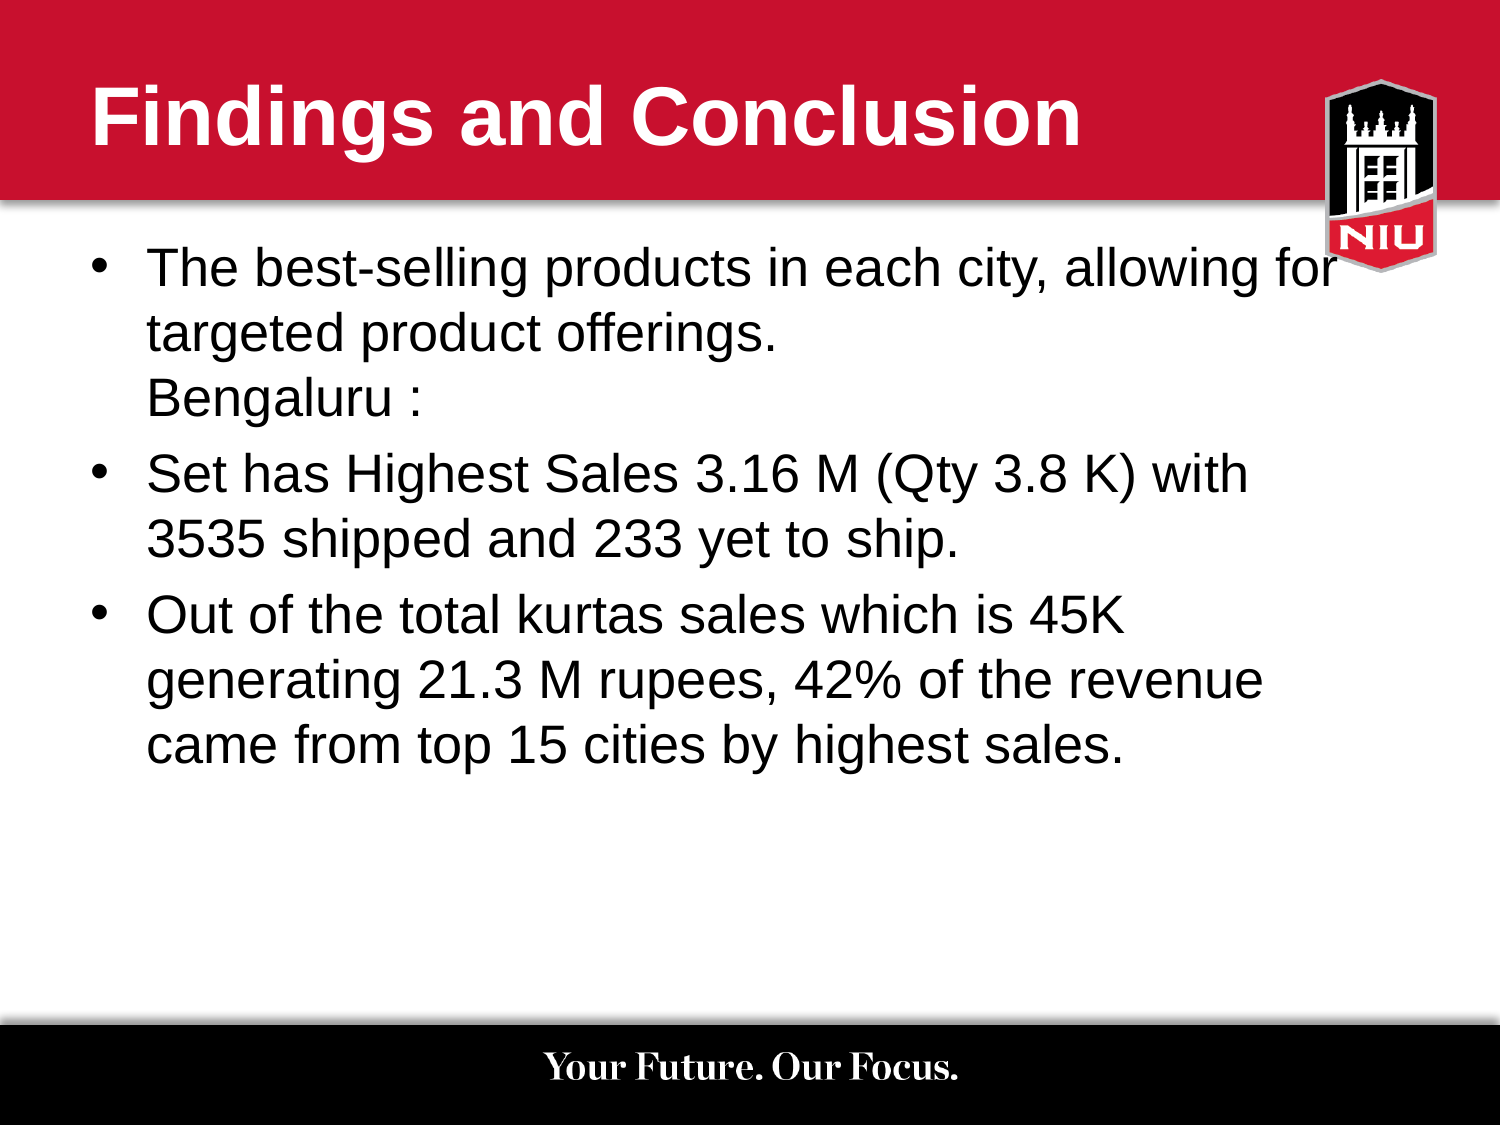

# Findings and Conclusion
The best-selling products in each city, allowing for targeted product offerings.
Bengaluru :
Set has Highest Sales 3.16 M (Qty 3.8 K) with 3535 shipped and 233 yet to ship.
Out of the total kurtas sales which is 45K
generating 21.3 M rupees, 42% of the revenue came from top 15 cities by highest sales.